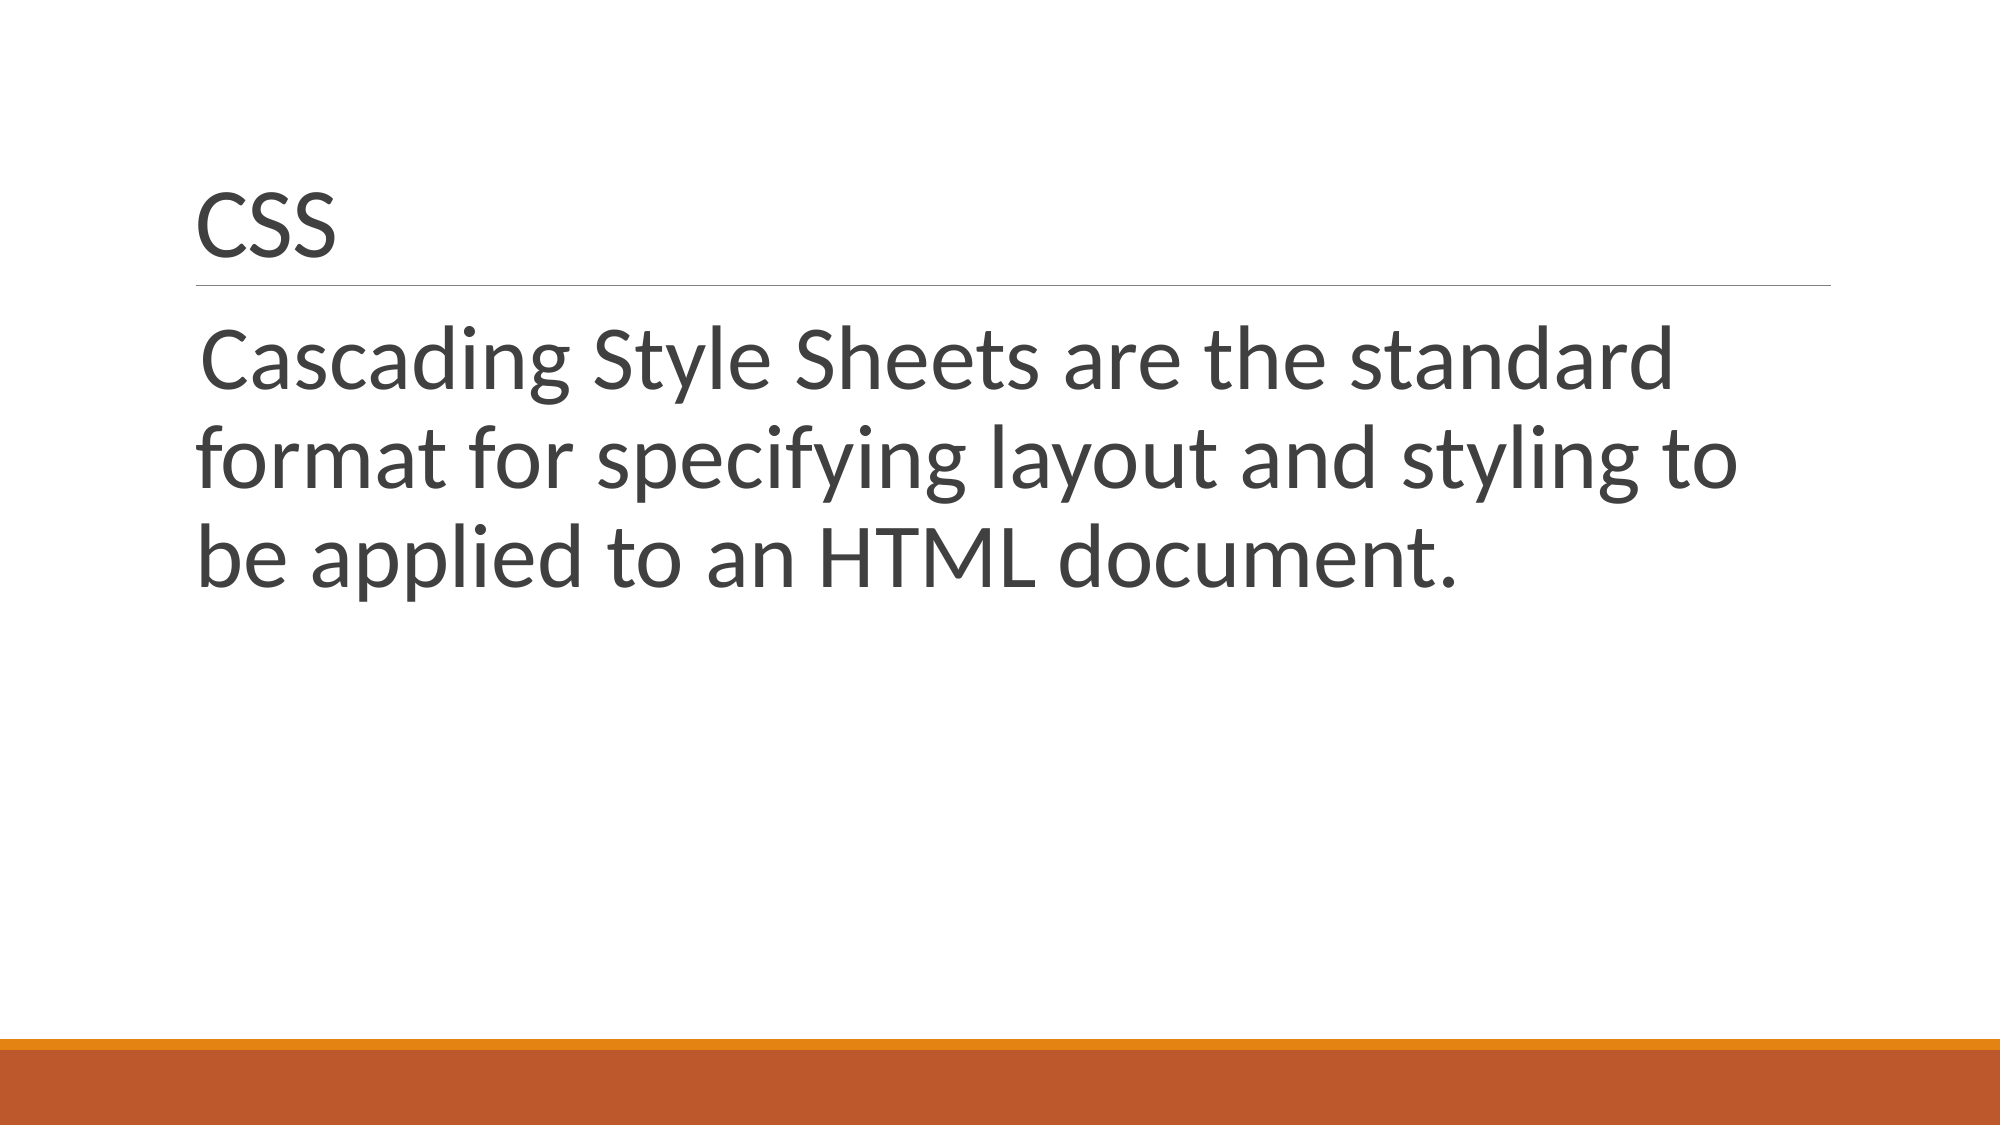

# CSS
Cascading Style Sheets are the standard format for specifying layout and styling to be applied to an HTML document.